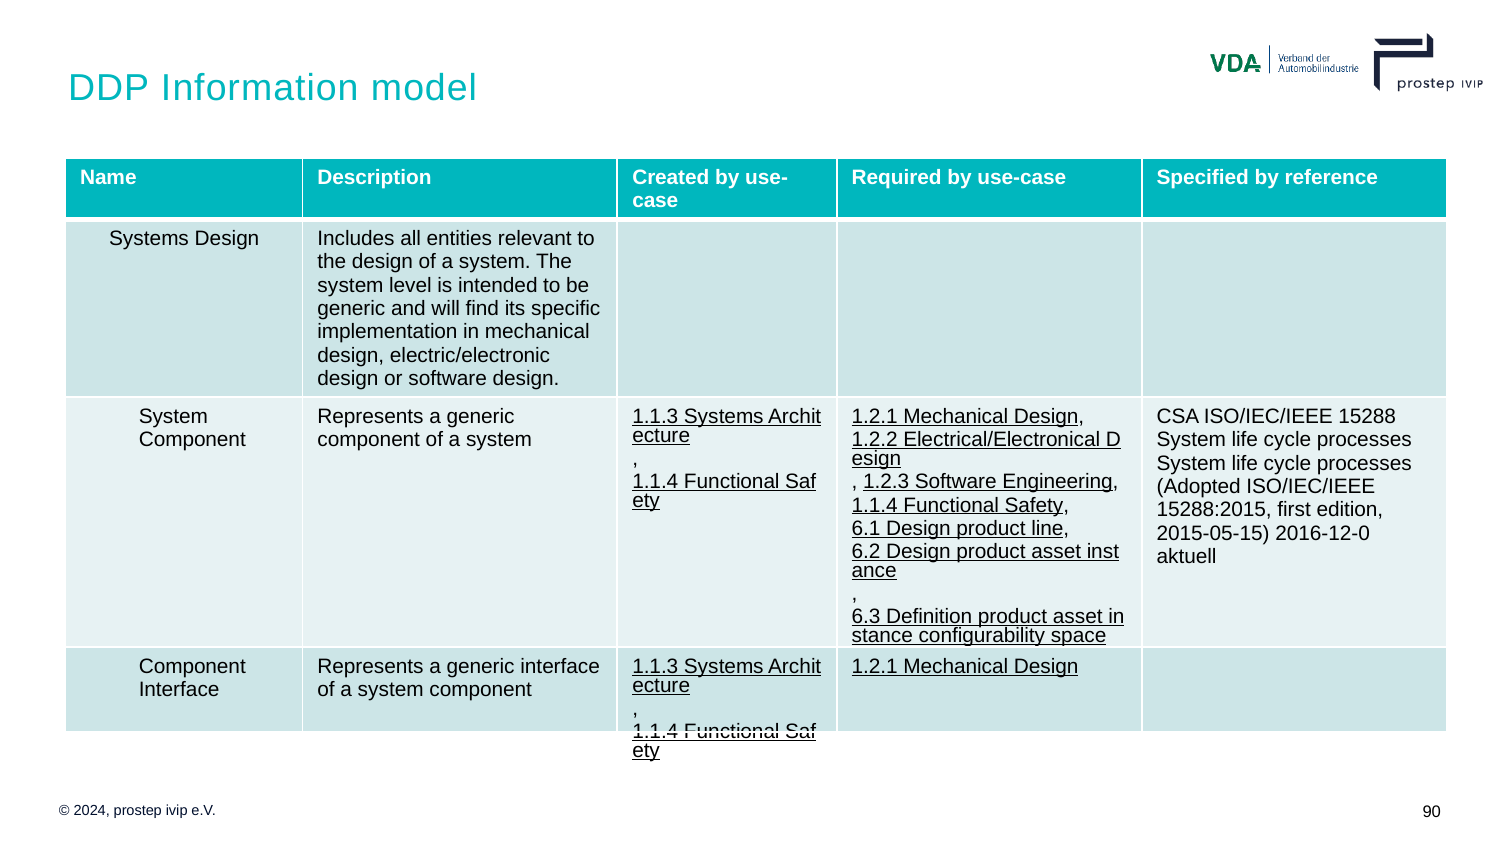

# DDP Information model
| Name | Description | Created by use-case | Required by use-case | Specified by reference |
| --- | --- | --- | --- | --- |
| Systems Design | Includes all entities relevant to the design of a system. The system level is intended to be generic and will find its specific implementation in mechanical design, electric/electronic design or software design. |  |  |  |
| System Component | Represents a generic component of a system | 1.1.3 Systems Architecture, 1.1.4 Functional Safety | 1.2.1 Mechanical Design, 1.2.2 Electrical/Electronical Design, 1.2.3 Software Engineering, 1.1.4 Functional Safety, 6.1 Design product line, 6.2 Design product asset instance, 6.3 Definition product asset instance configurability space, 7 Long-Term Archiving | CSA ISO/IEC/IEEE 15288 System life cycle processes System life cycle processes (Adopted ISO/IEC/IEEE 15288:2015, first edition, 2015-05-15) 2016-12-0 aktuell |
| Component Interface | Represents a generic interface of a system component | 1.1.3 Systems Architecture, 1.1.4 Functional Safety | 1.2.1 Mechanical Design |  |